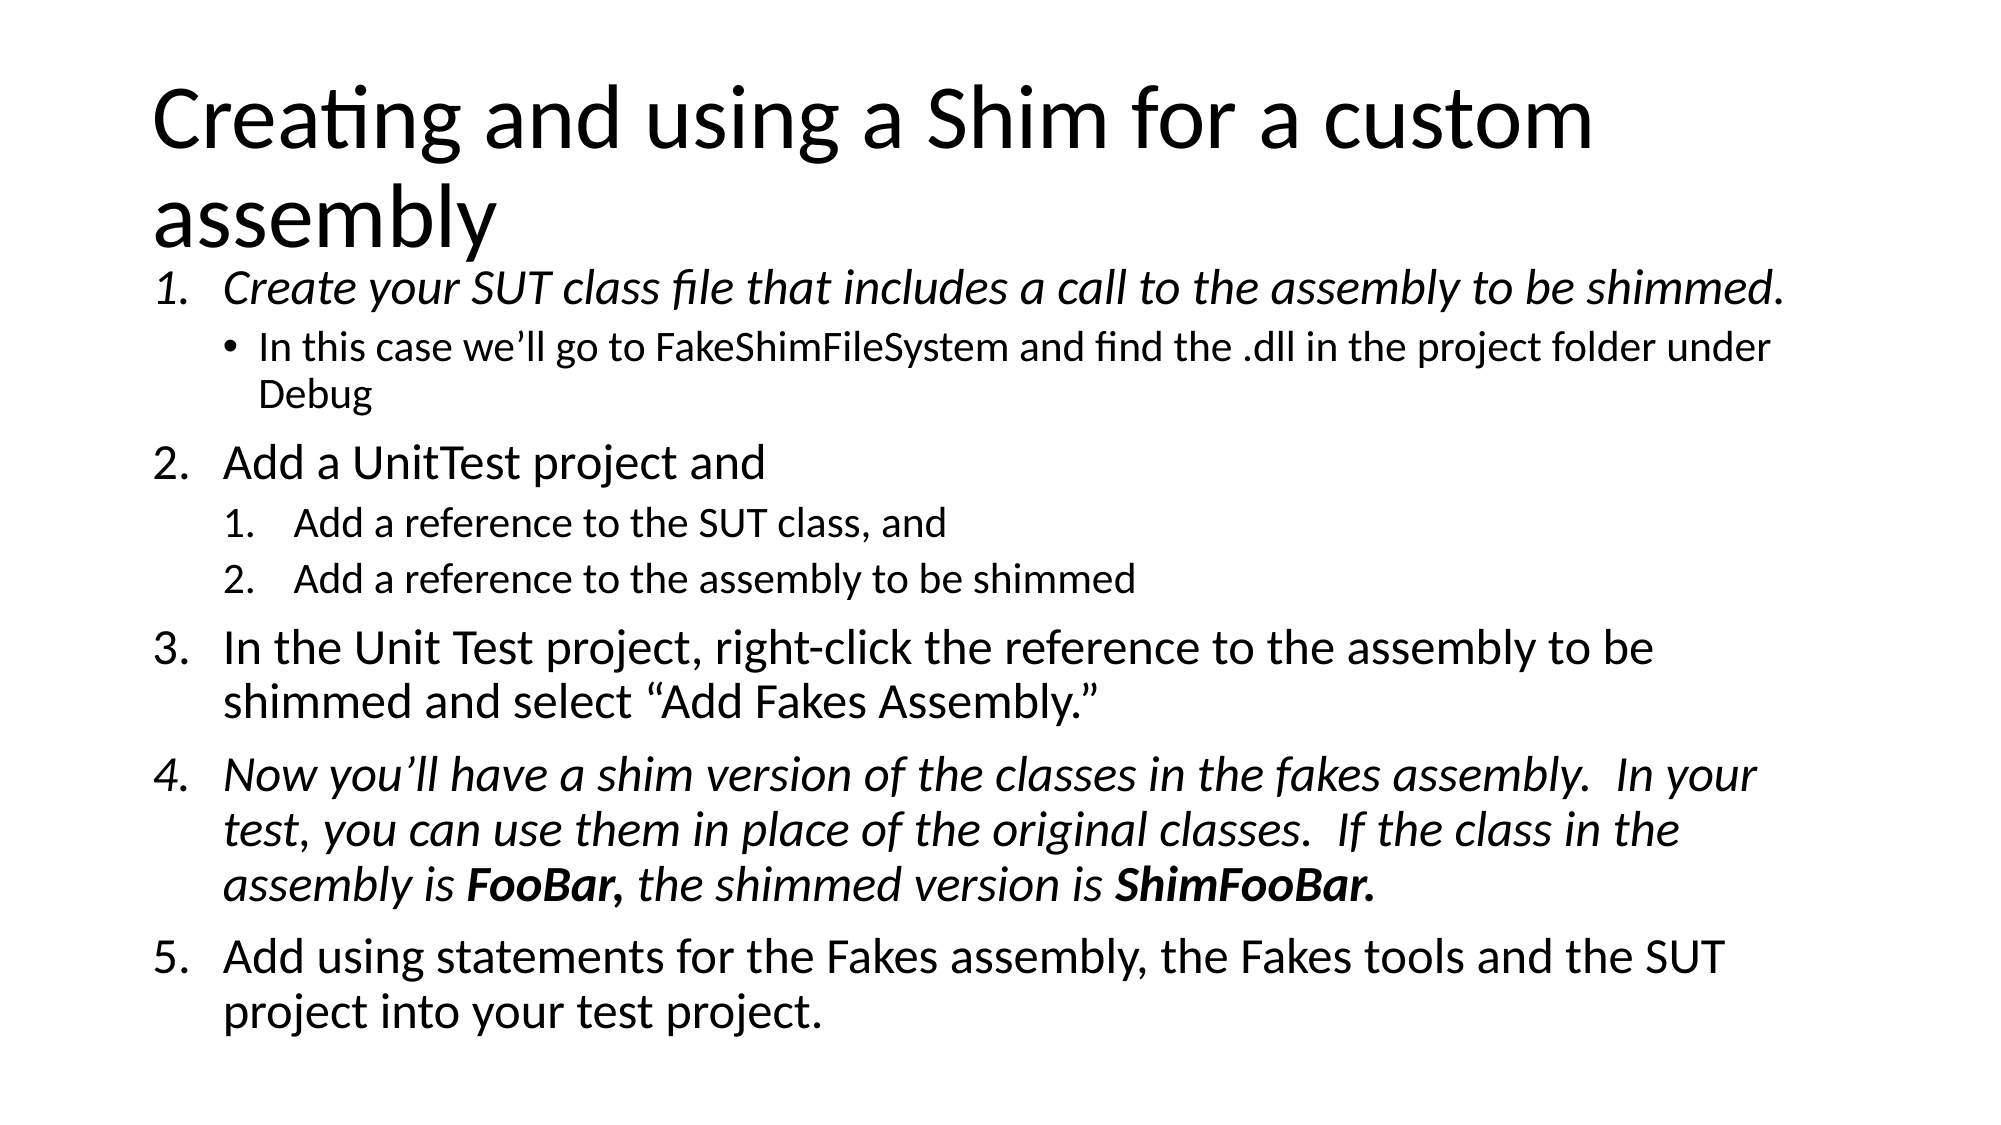

# Creating and using a Shim for a custom assembly
Create your SUT class file that includes a call to the assembly to be shimmed.
In this case we’ll go to FakeShimFileSystem and find the .dll in the project folder under Debug
Add a UnitTest project and
Add a reference to the SUT class, and
Add a reference to the assembly to be shimmed
In the Unit Test project, right-click the reference to the assembly to be shimmed and select “Add Fakes Assembly.”
Now you’ll have a shim version of the classes in the fakes assembly.  In your test, you can use them in place of the original classes.  If the class in the assembly is FooBar, the shimmed version is ShimFooBar.
Add using statements for the Fakes assembly, the Fakes tools and the SUT project into your test project.